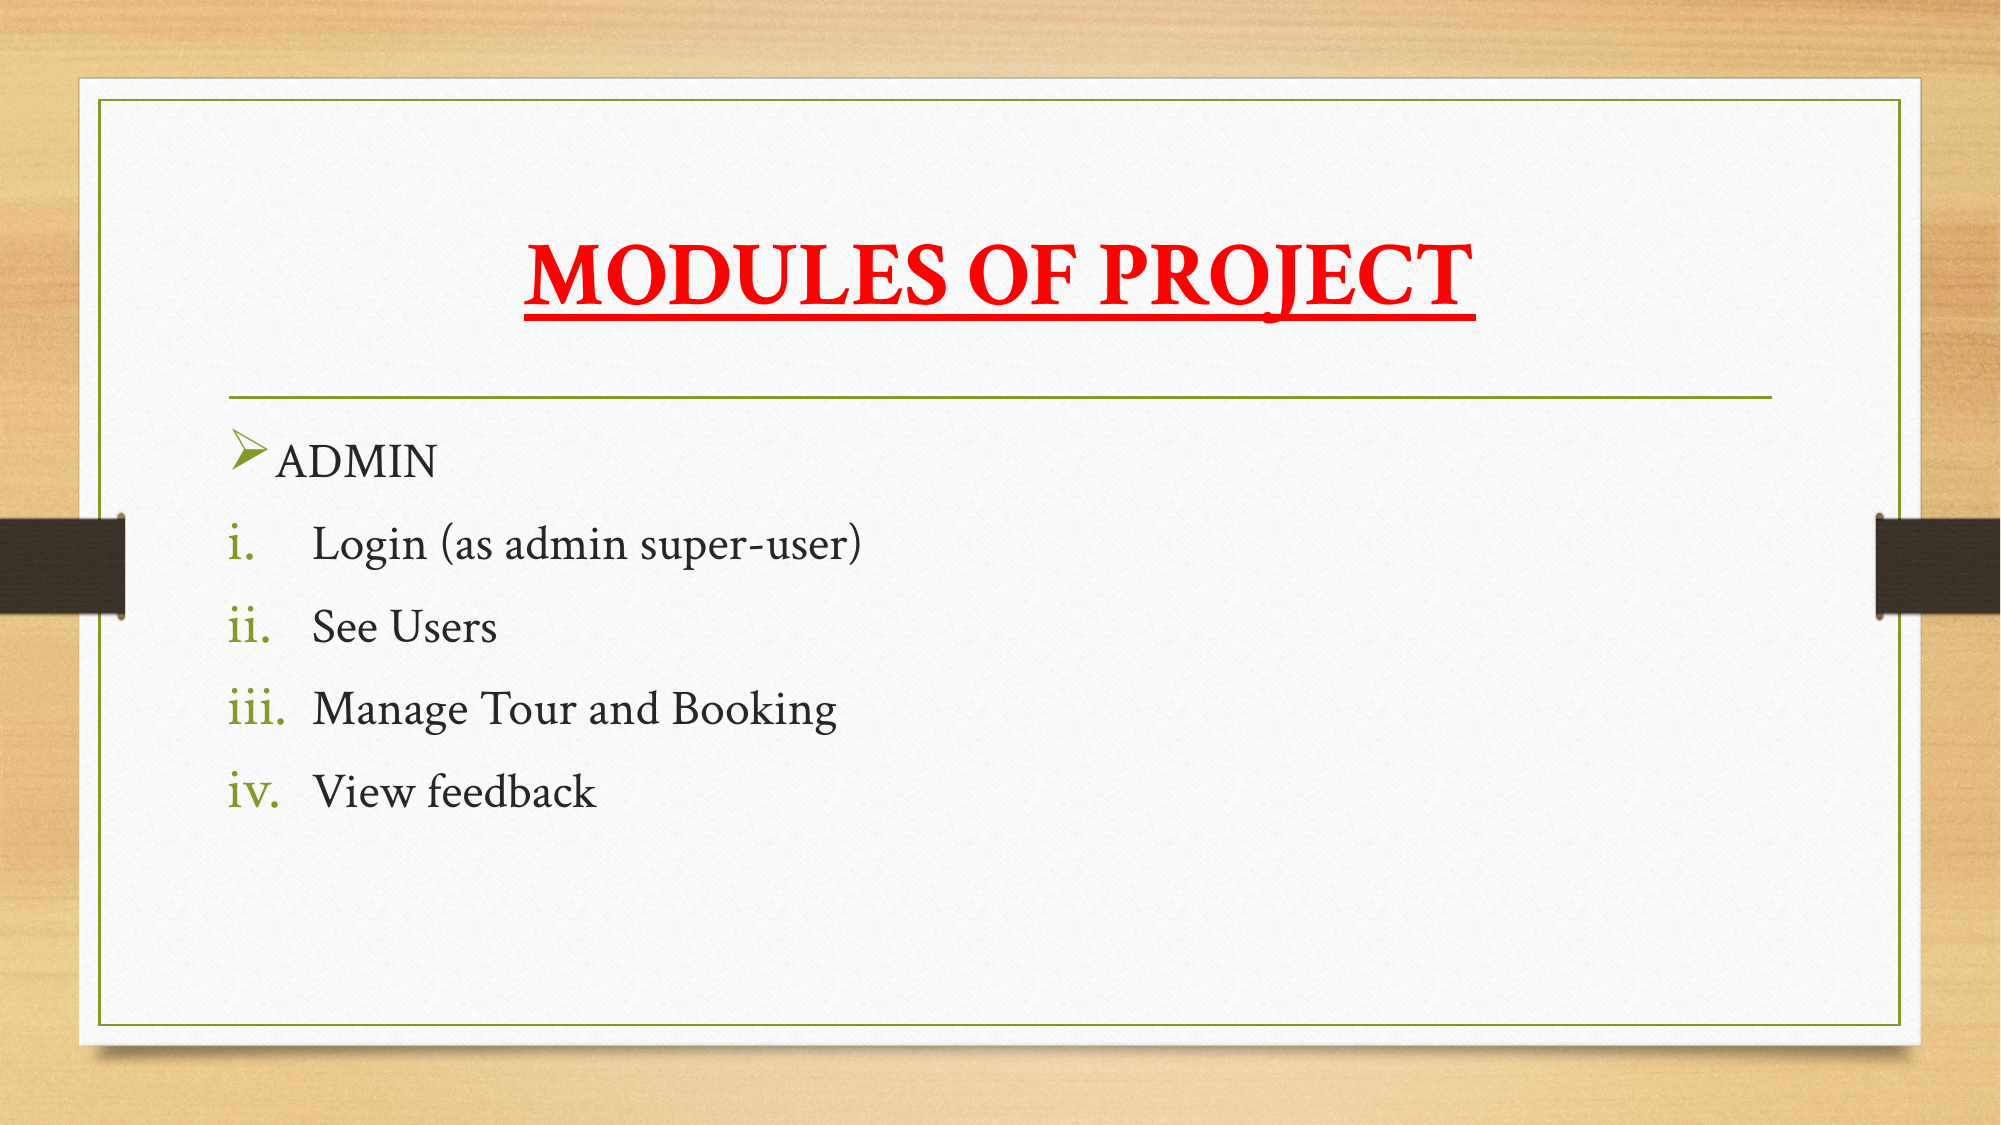

# MODULES OF PROJECT
ADMIN
Login (as admin super-user)
See Users
Manage Tour and Booking
View feedback